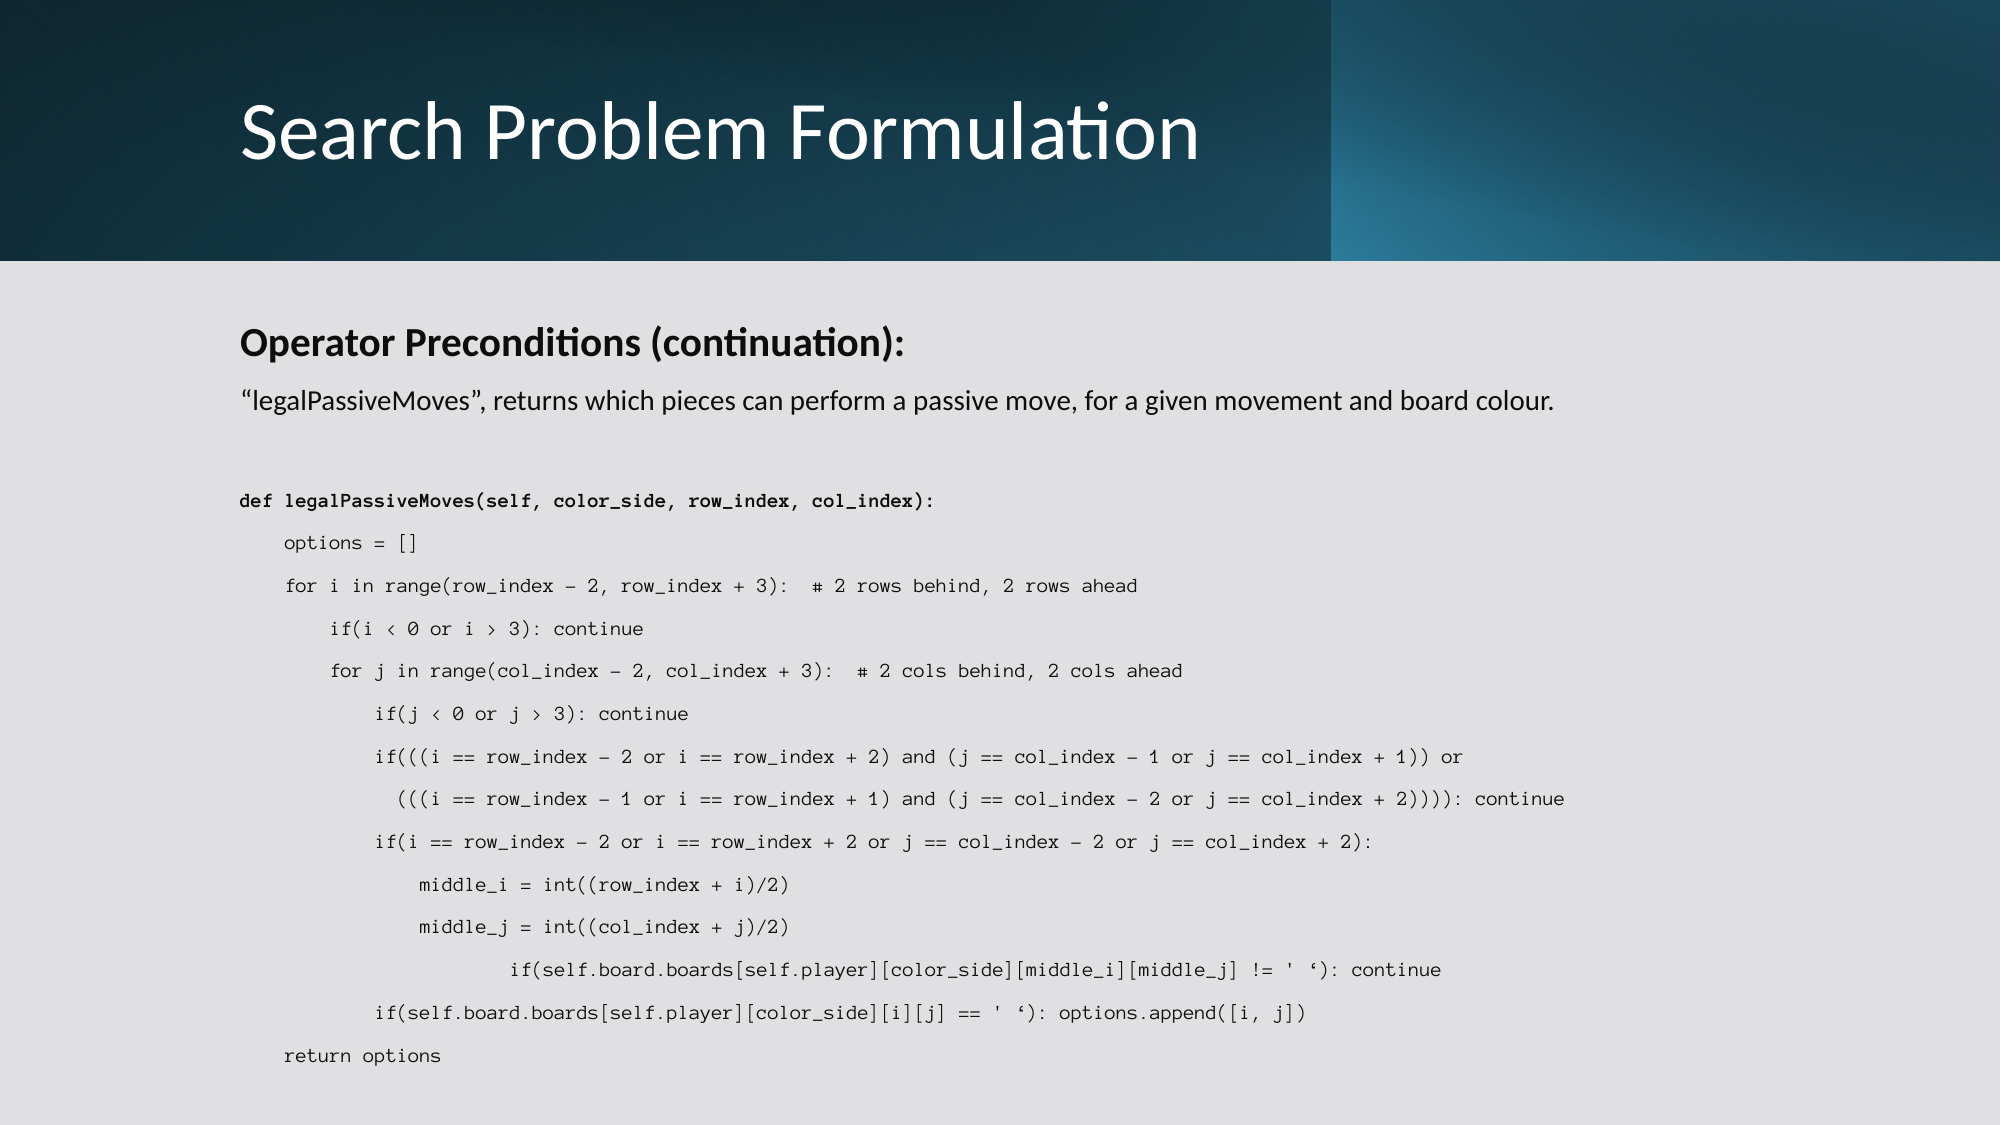

# Search Problem Formulation
Operator Preconditions (continuation):
“legalPassiveMoves”, returns which pieces can perform a passive move, for a given movement and board colour.

def legalPassiveMoves(self, color_side, row_index, col_index):
    options = []
    for i in range(row_index - 2, row_index + 3):  # 2 rows behind, 2 rows ahead
        if(i < 0 or i > 3): continue
        for j in range(col_index - 2, col_index + 3):  # 2 cols behind, 2 cols ahead
            if(j < 0 or j > 3): continue
            if(((i == row_index - 2 or i == row_index + 2) and (j == col_index - 1 or j == col_index + 1)) or
              (((i == row_index - 1 or i == row_index + 1) and (j == col_index - 2 or j == col_index + 2)))): continue
            if(i == row_index - 2 or i == row_index + 2 or j == col_index - 2 or j == col_index + 2):
                middle_i = int((row_index + i)/2)
                middle_j = int((col_index + j)/2)
                        if(self.board.boards[self.player][color_side][middle_i][middle_j] != ' ‘): continue
            if(self.board.boards[self.player][color_side][i][j] == ' ‘): options.append([i, j])
    return options